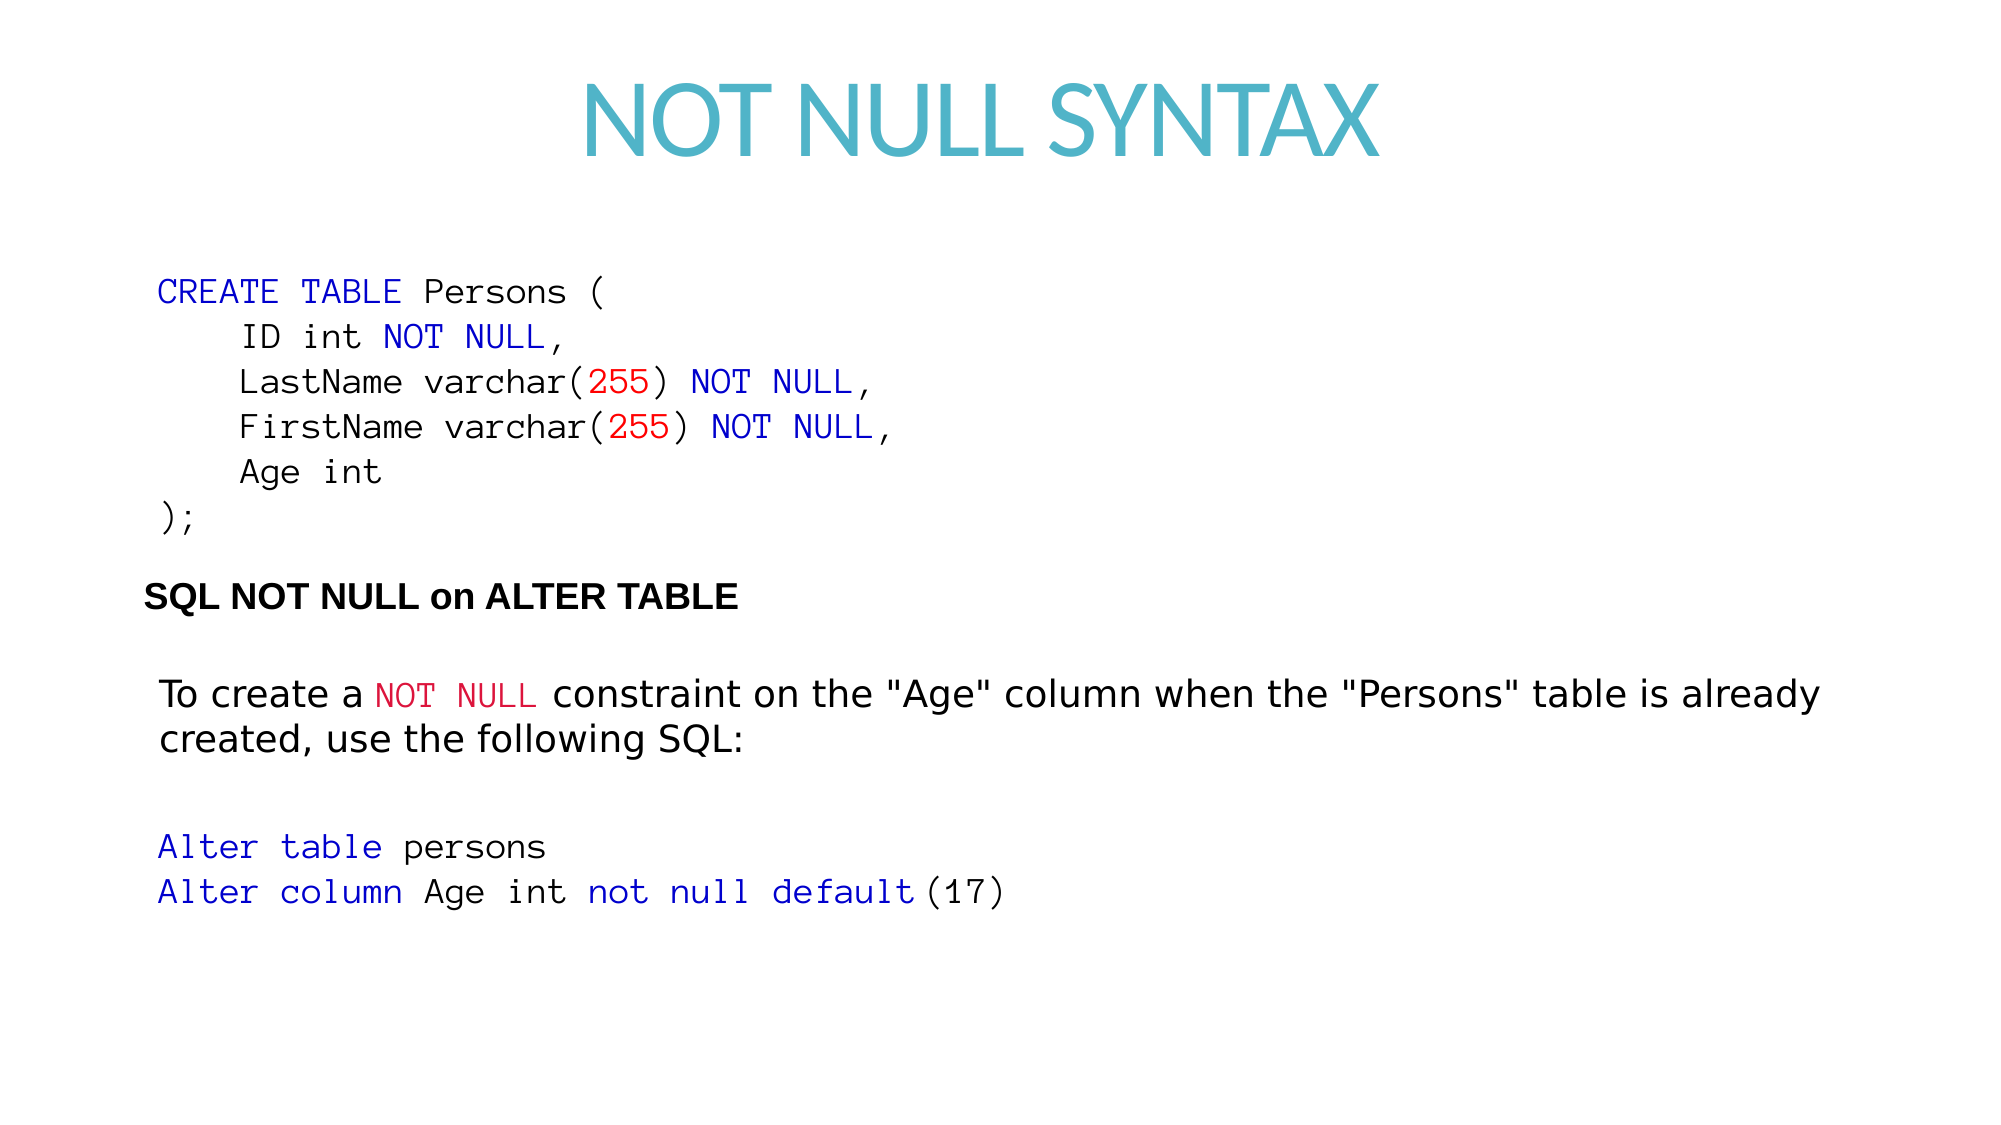

# NOT NULL SYNTAX
CREATE TABLE Persons (
    ID int NOT NULL,
    LastName varchar(255) NOT NULL,
    FirstName varchar(255) NOT NULL,
    Age int
);
SQL NOT NULL on ALTER TABLE
To create a NOT NULL constraint on the "Age" column when the "Persons" table is already created, use the following SQL:
Alter table persons
Alter column Age int not null default (17)